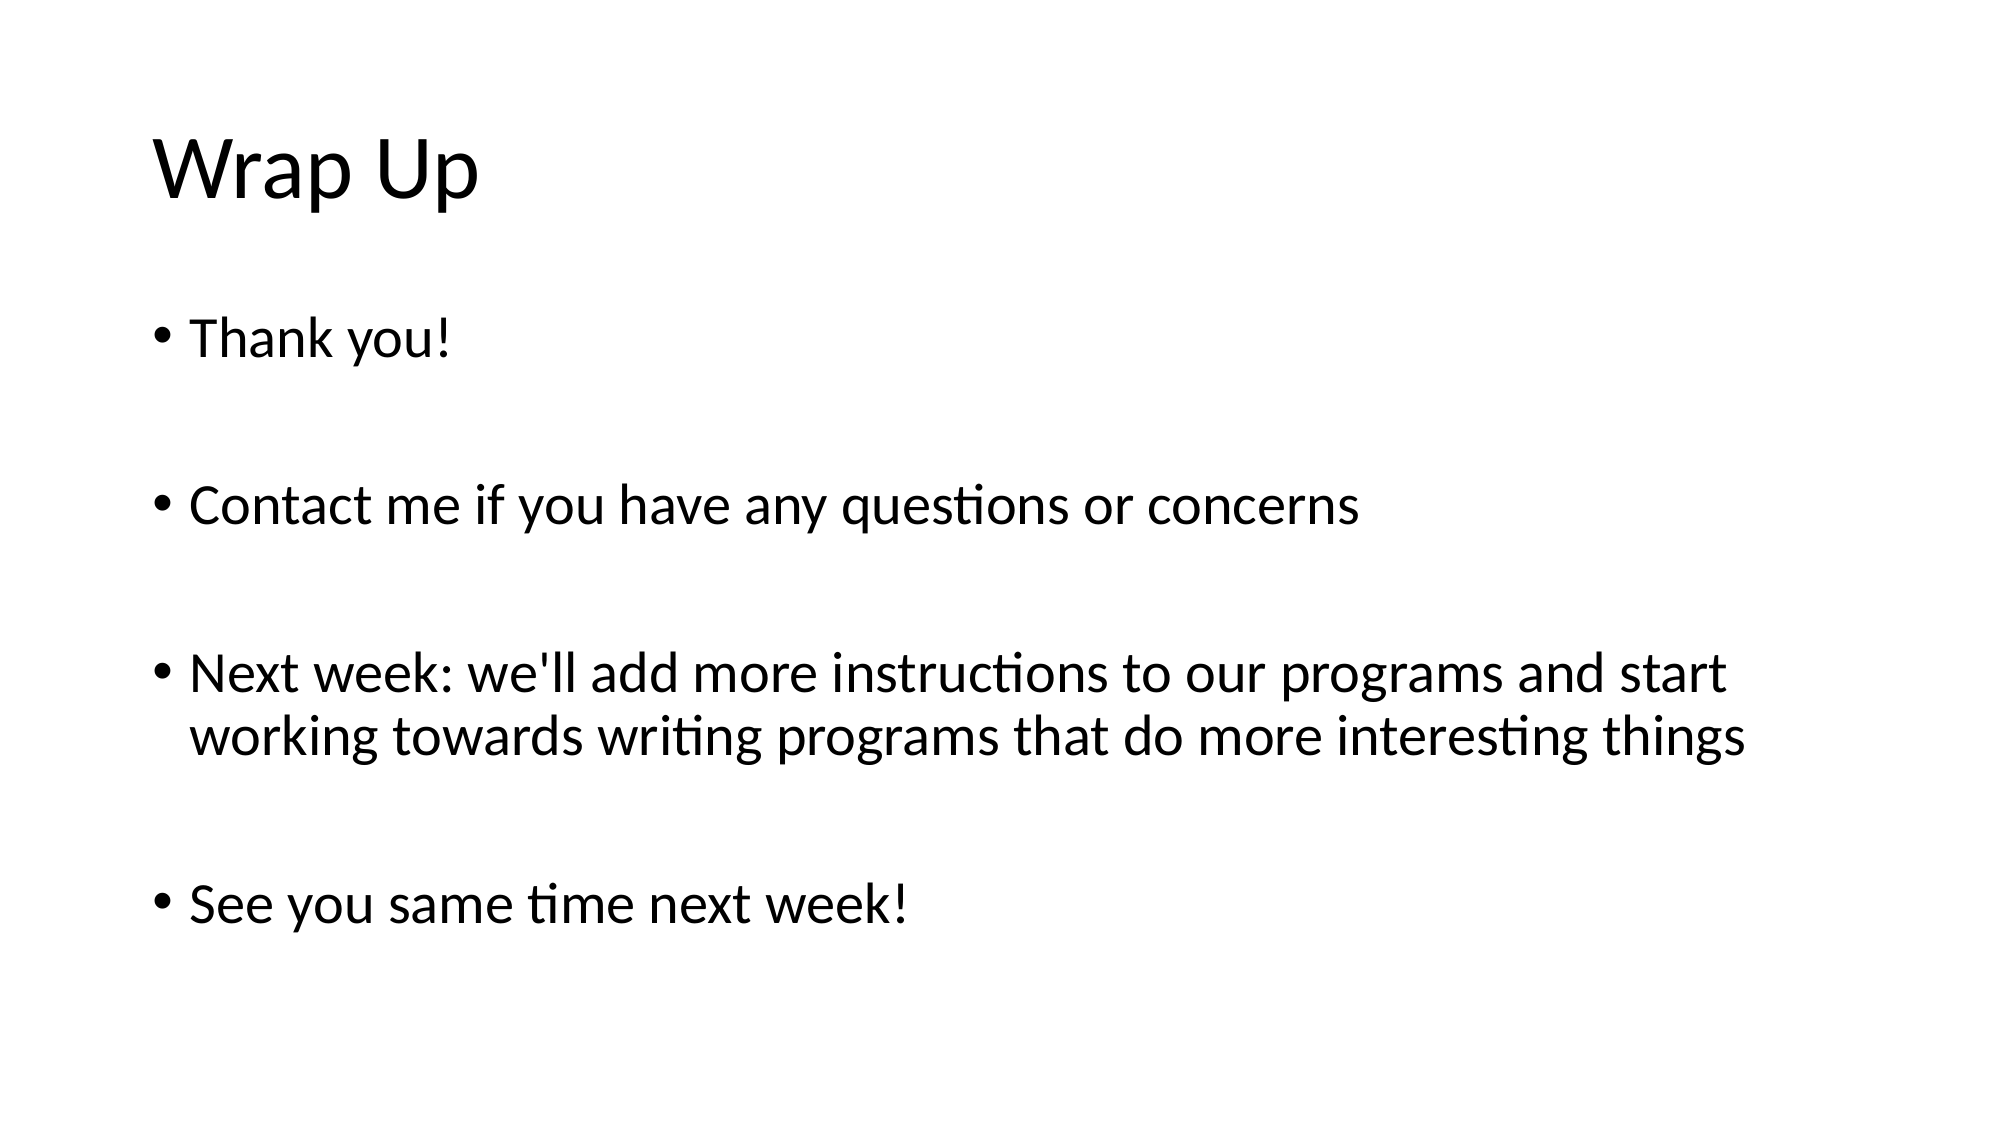

# Wrap Up
Thank you!

Contact me if you have any questions or concerns

Next week: we'll add more instructions to our programs and start working towards writing programs that do more interesting things

See you same time next week!